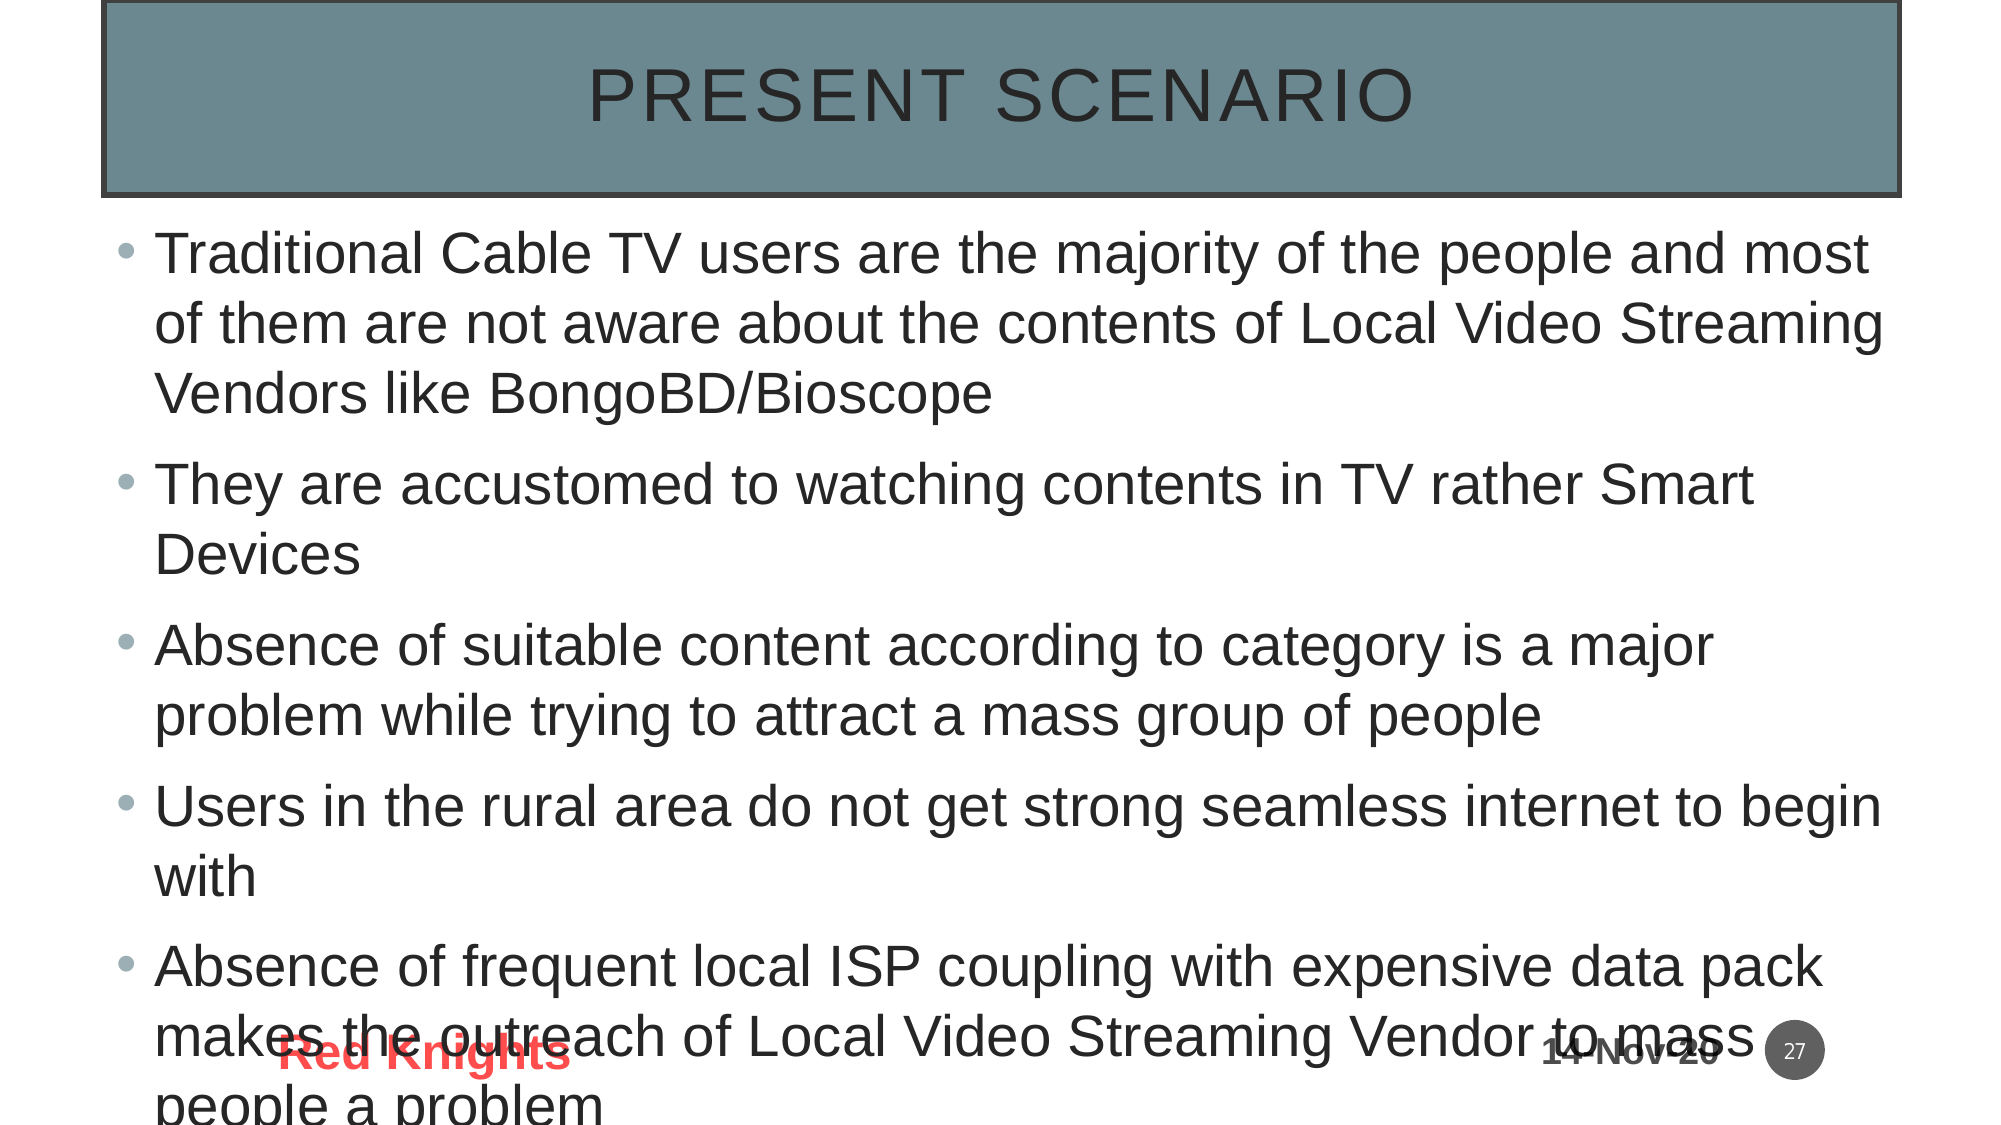

# Present Scenario
Traditional Cable TV users are the majority of the people and most of them are not aware about the contents of Local Video Streaming Vendors like BongoBD/Bioscope
They are accustomed to watching contents in TV rather Smart Devices
Absence of suitable content according to category is a major problem while trying to attract a mass group of people
Users in the rural area do not get strong seamless internet to begin with
Absence of frequent local ISP coupling with expensive data pack makes the outreach of Local Video Streaming Vendor to mass people a problem

27
Red Knights
14-Nov-20